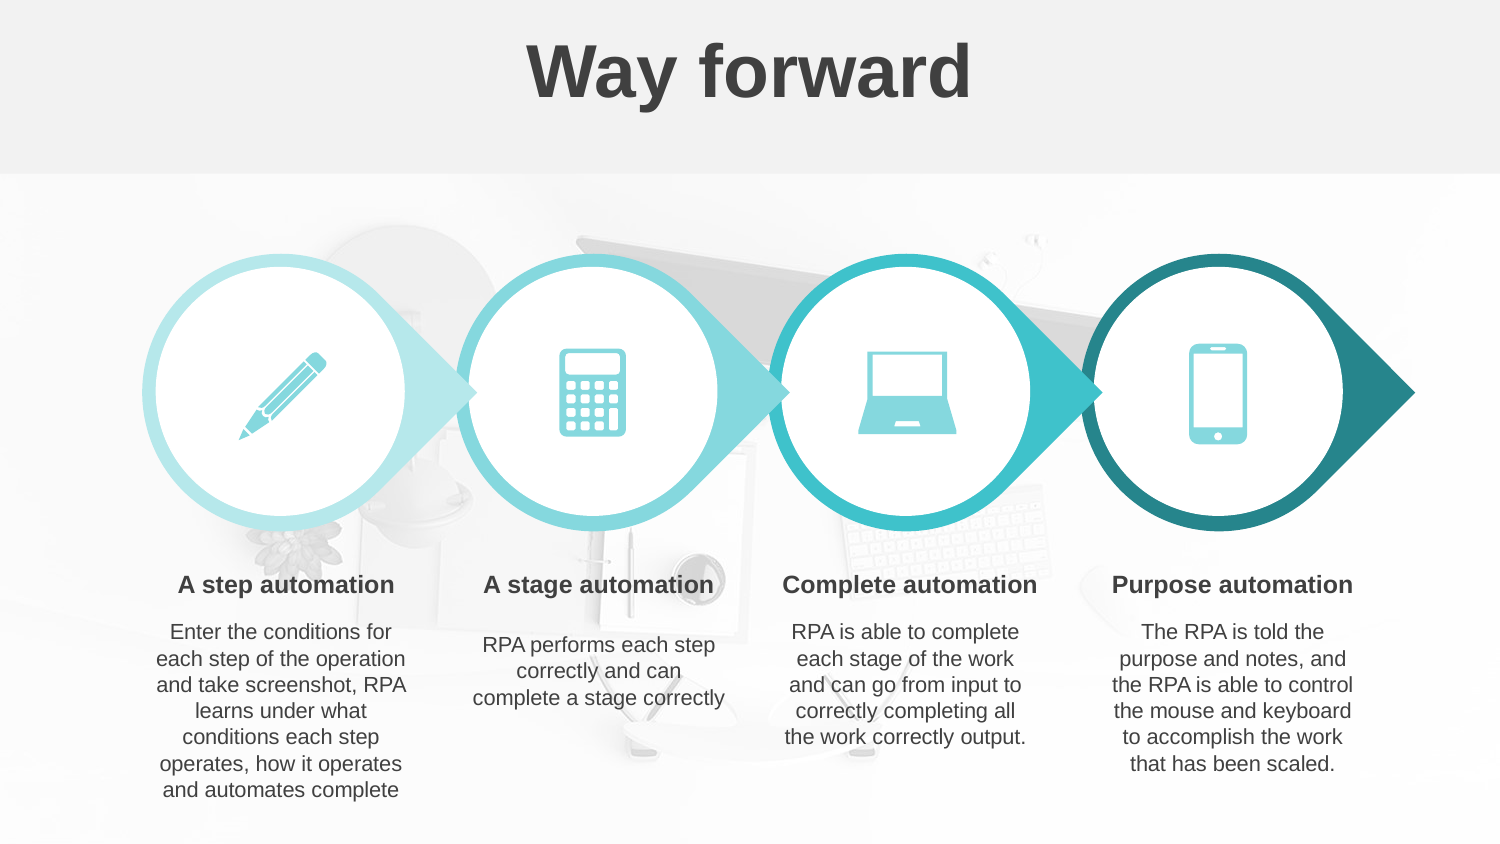

Way forward

Purpose automation
The RPA is told the purpose and notes, and the RPA is able to control the mouse and keyboard to accomplish the work that has been scaled.
Complete automation
RPA is able to complete each stage of the work and can go from input to correctly completing all the work correctly output.
 A stage automation
RPA performs each step correctly and can complete a stage correctly
 A step automation
Enter the conditions for each step of the operation and take screenshot, RPA learns under what conditions each step operates, how it operates and automates complete